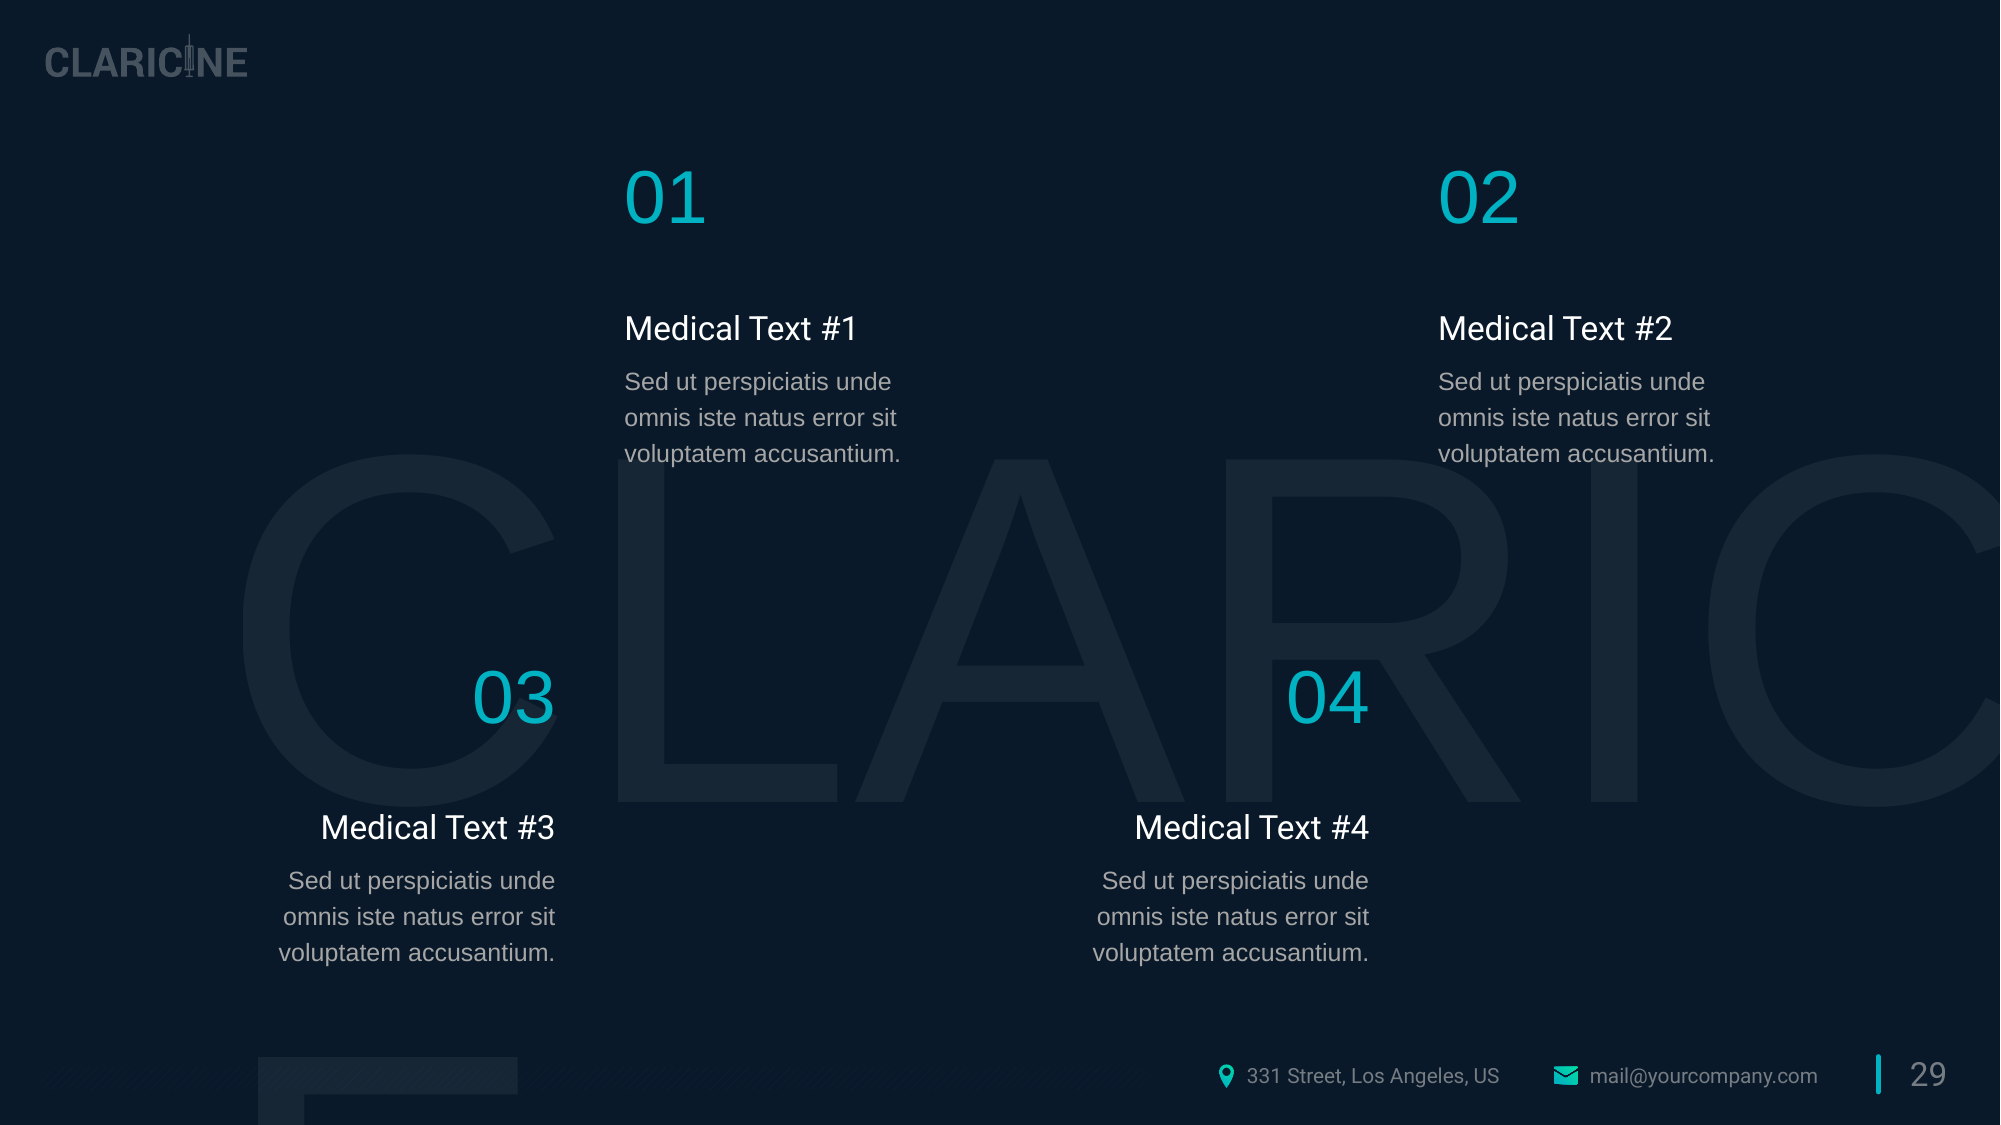

01
02
Medical Text #1
Sed ut perspiciatis unde omnis iste natus error sit voluptatem accusantium.
Medical Text #2
Sed ut perspiciatis unde omnis iste natus error sit voluptatem accusantium.
03

04

Medical Text #3
Sed ut perspiciatis unde omnis iste natus error sit voluptatem accusantium.
Medical Text #4
Sed ut perspiciatis unde omnis iste natus error sit voluptatem accusantium.